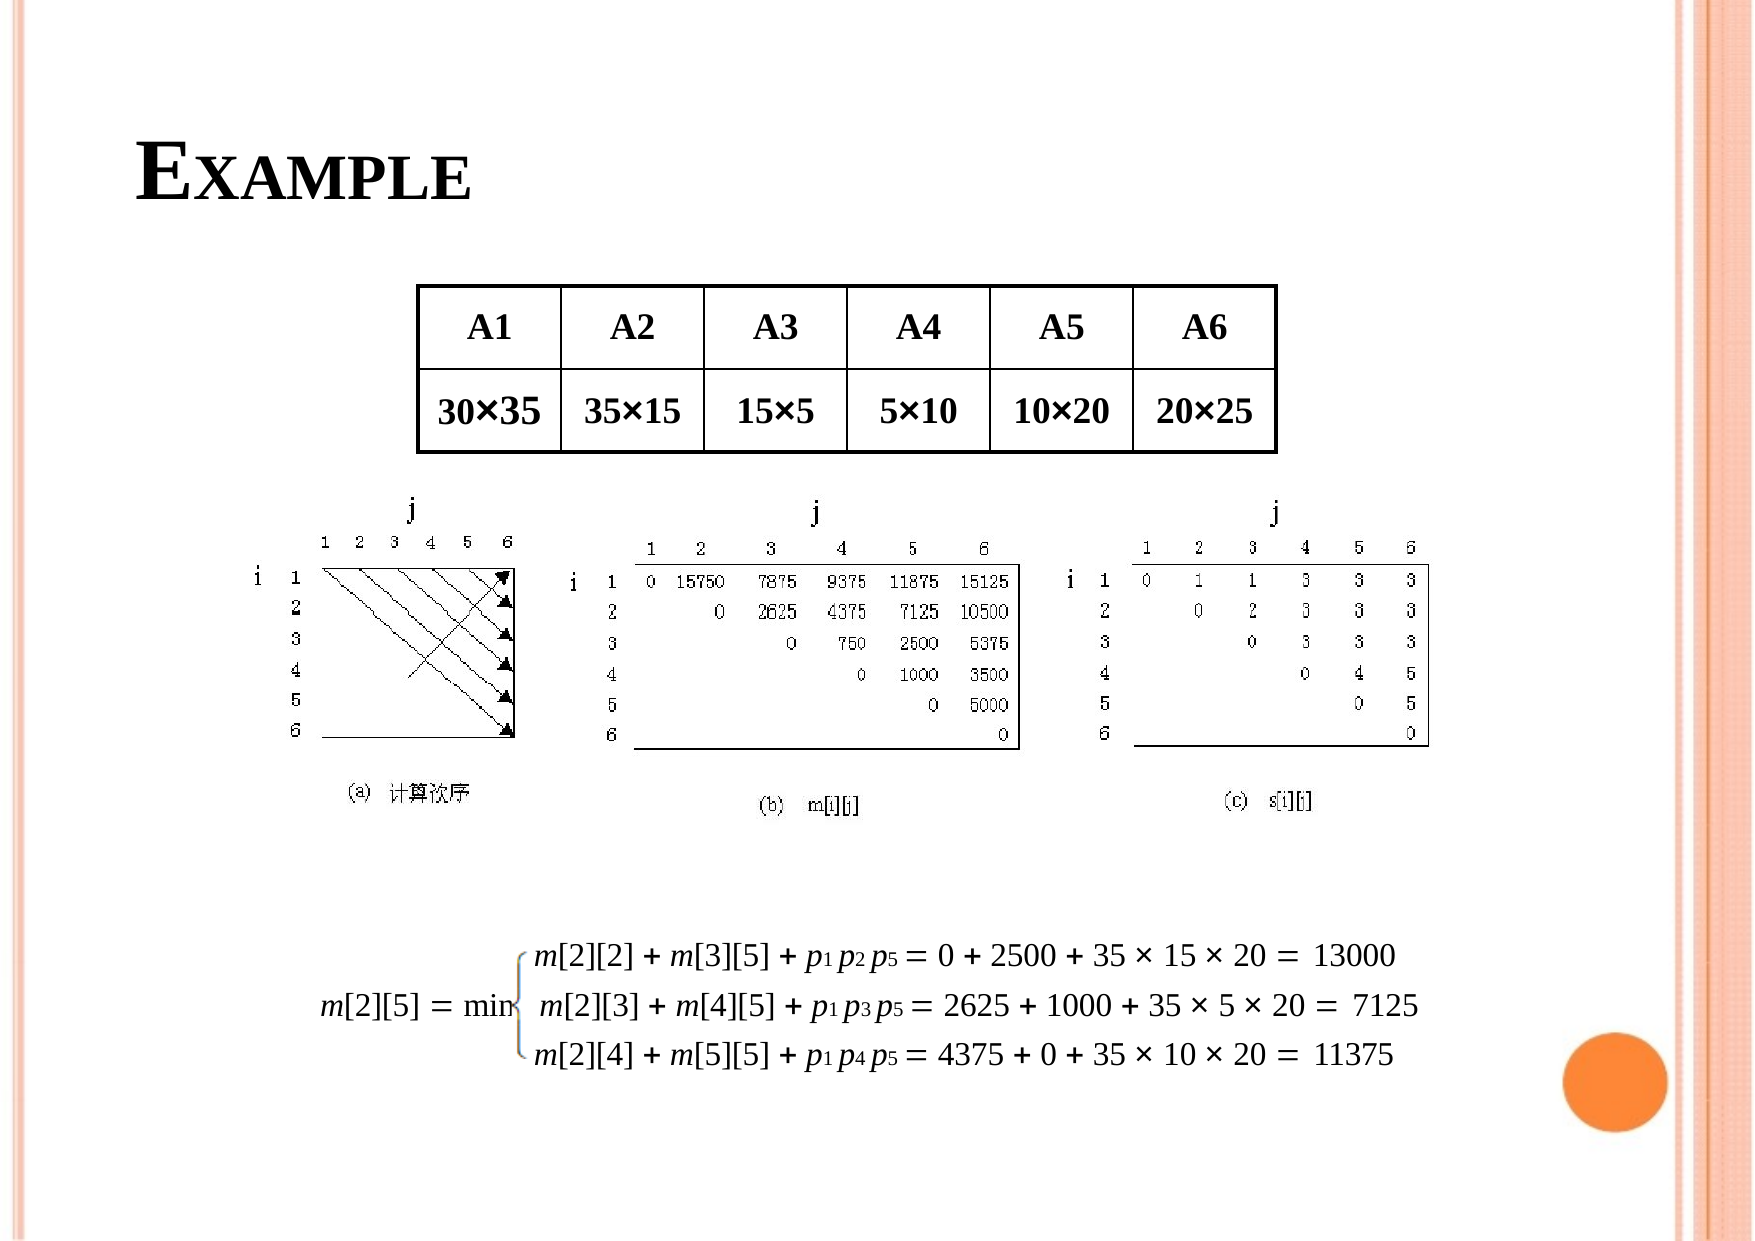

# EXAMPLE
| A1 | A2 | A3 | A4 | A5 | A6 |
| --- | --- | --- | --- | --- | --- |
| 30×35 | 35×15 | 15×5 | 5×10 | 10×20 | 20×25 |

   m[2][2] + m[3][5] + p1 p2 p5 = 0 + 2500 + 35 × 15 × 20 = 13000
m[2][5] = min   m[2][3] + m[4][5] + p1 p3 p5 = 2625 + 1000 + 35 × 5 × 20 = 7125
   m[2][4] + m[5][5] + p1 p4 p5 = 4375 + 0 + 35 × 10 × 20 = 11375

24